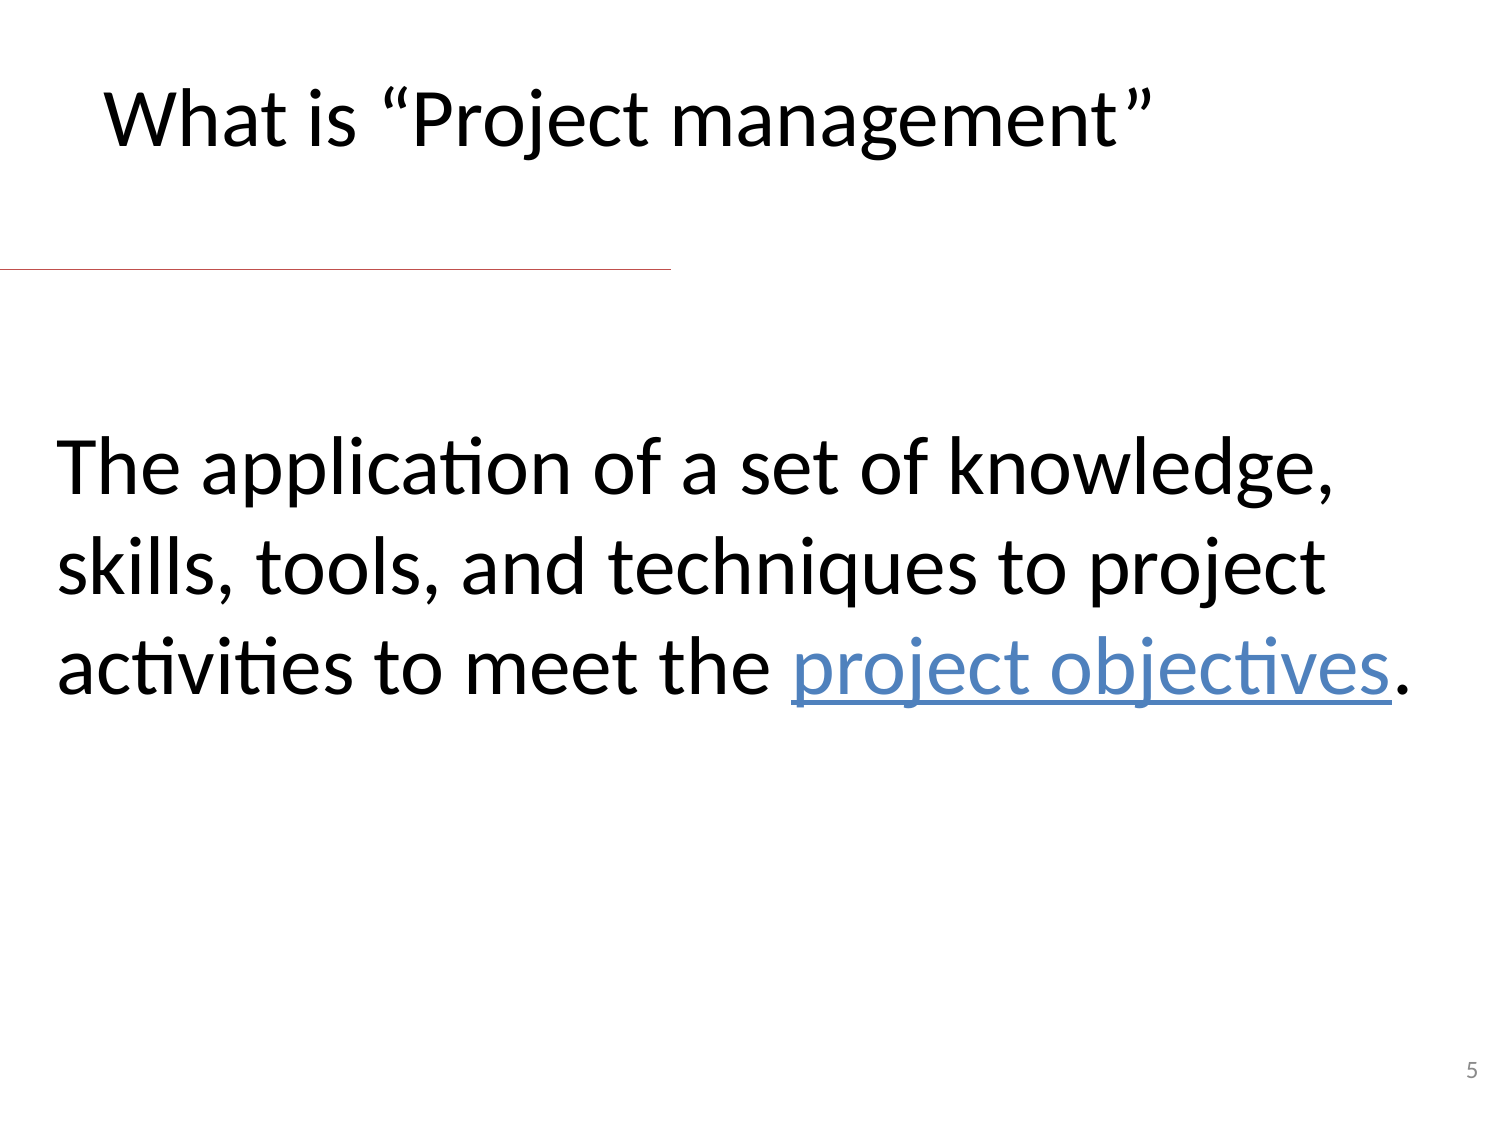

# What is “Project management”
The application of a set of knowledge, skills, tools, and techniques to project activities to meet the project objectives.
5